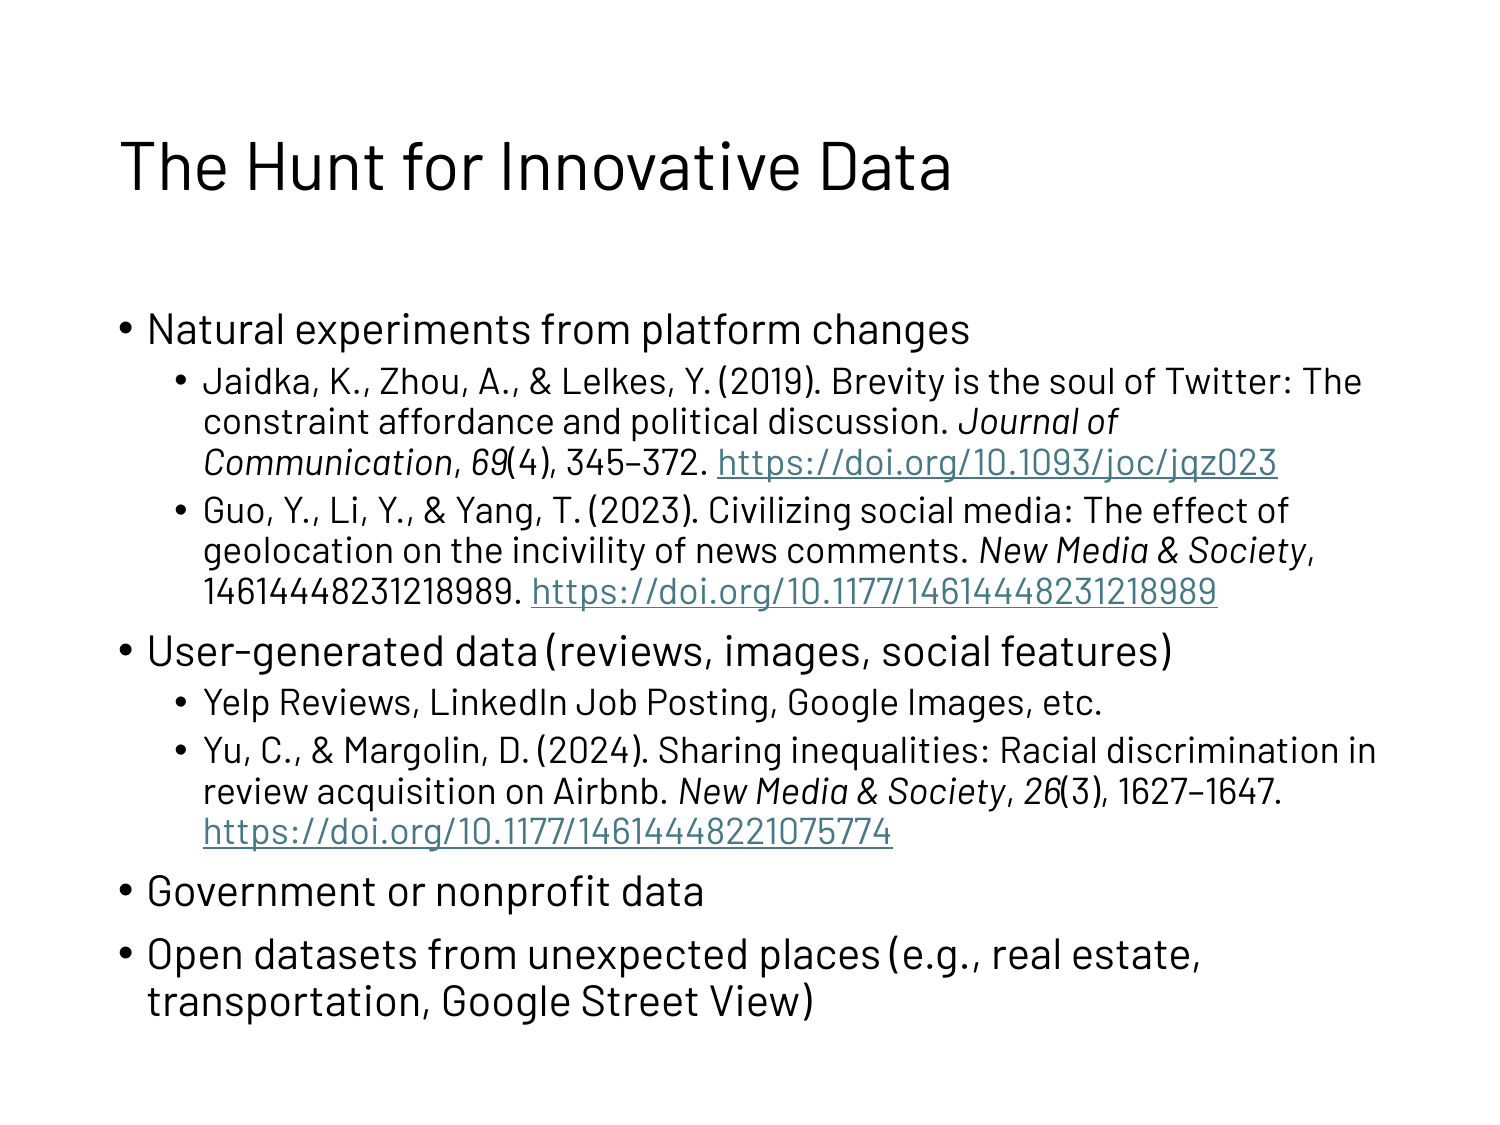

# The Hunt for Innovative Data
Natural experiments from platform changes
Jaidka, K., Zhou, A., & Lelkes, Y. (2019). Brevity is the soul of Twitter: The constraint affordance and political discussion. Journal of Communication, 69(4), 345–372. https://doi.org/10.1093/joc/jqz023
Guo, Y., Li, Y., & Yang, T. (2023). Civilizing social media: The effect of geolocation on the incivility of news comments. New Media & Society, 14614448231218989. https://doi.org/10.1177/14614448231218989
User-generated data (reviews, images, social features)
Yelp Reviews, LinkedIn Job Posting, Google Images, etc.
Yu, C., & Margolin, D. (2024). Sharing inequalities: Racial discrimination in review acquisition on Airbnb. New Media & Society, 26(3), 1627–1647. https://doi.org/10.1177/14614448221075774
Government or nonprofit data
Open datasets from unexpected places (e.g., real estate, transportation, Google Street View)